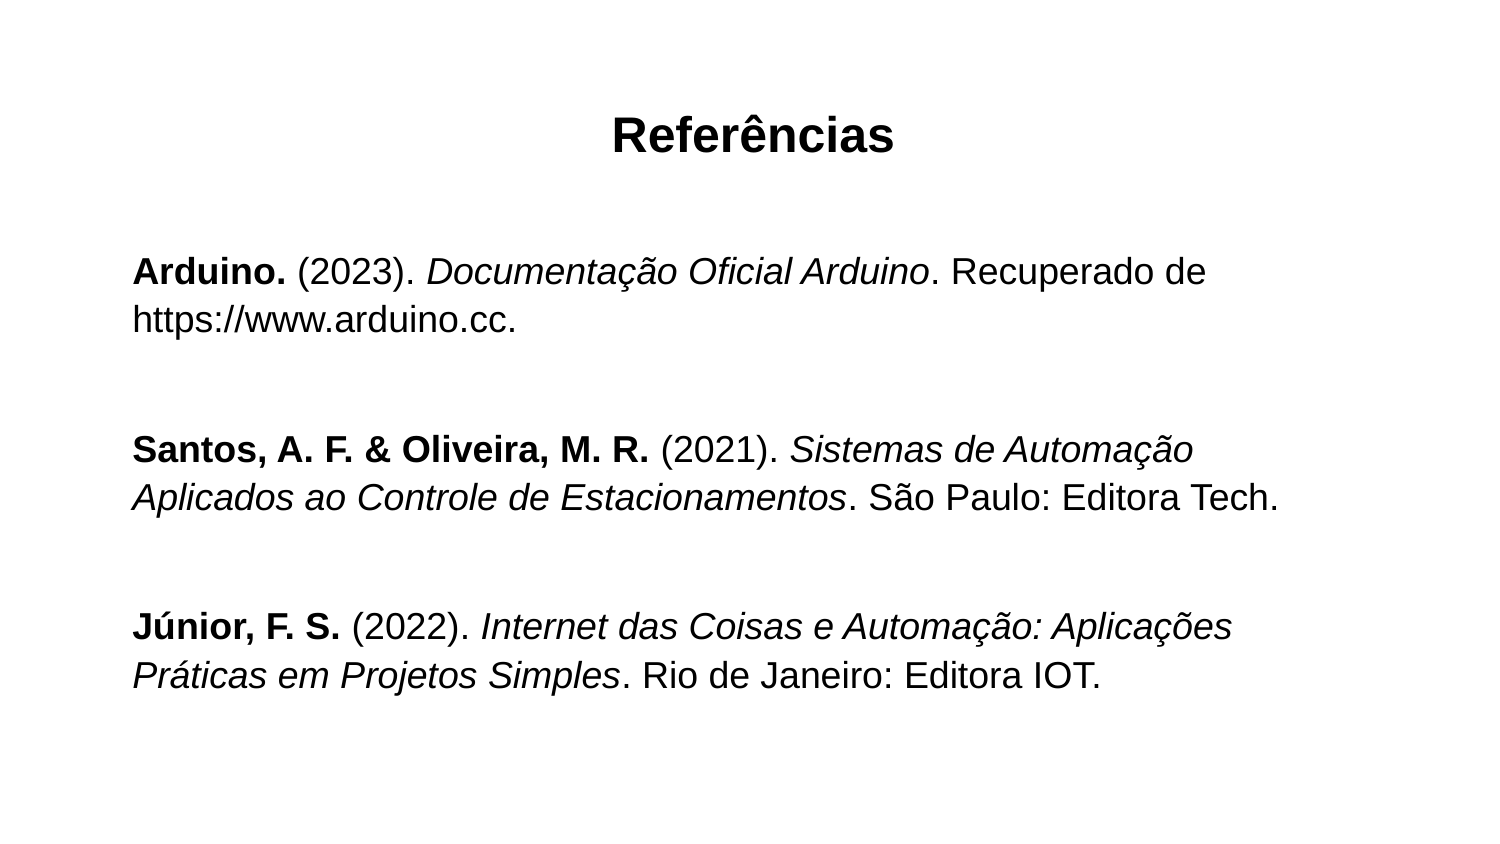

Referências
Arduino. (2023). Documentação Oficial Arduino. Recuperado de https://www.arduino.cc.

Santos, A. F. & Oliveira, M. R. (2021). Sistemas de Automação Aplicados ao Controle de Estacionamentos. São Paulo: Editora Tech.

Júnior, F. S. (2022). Internet das Coisas e Automação: Aplicações Práticas em Projetos Simples. Rio de Janeiro: Editora IOT.